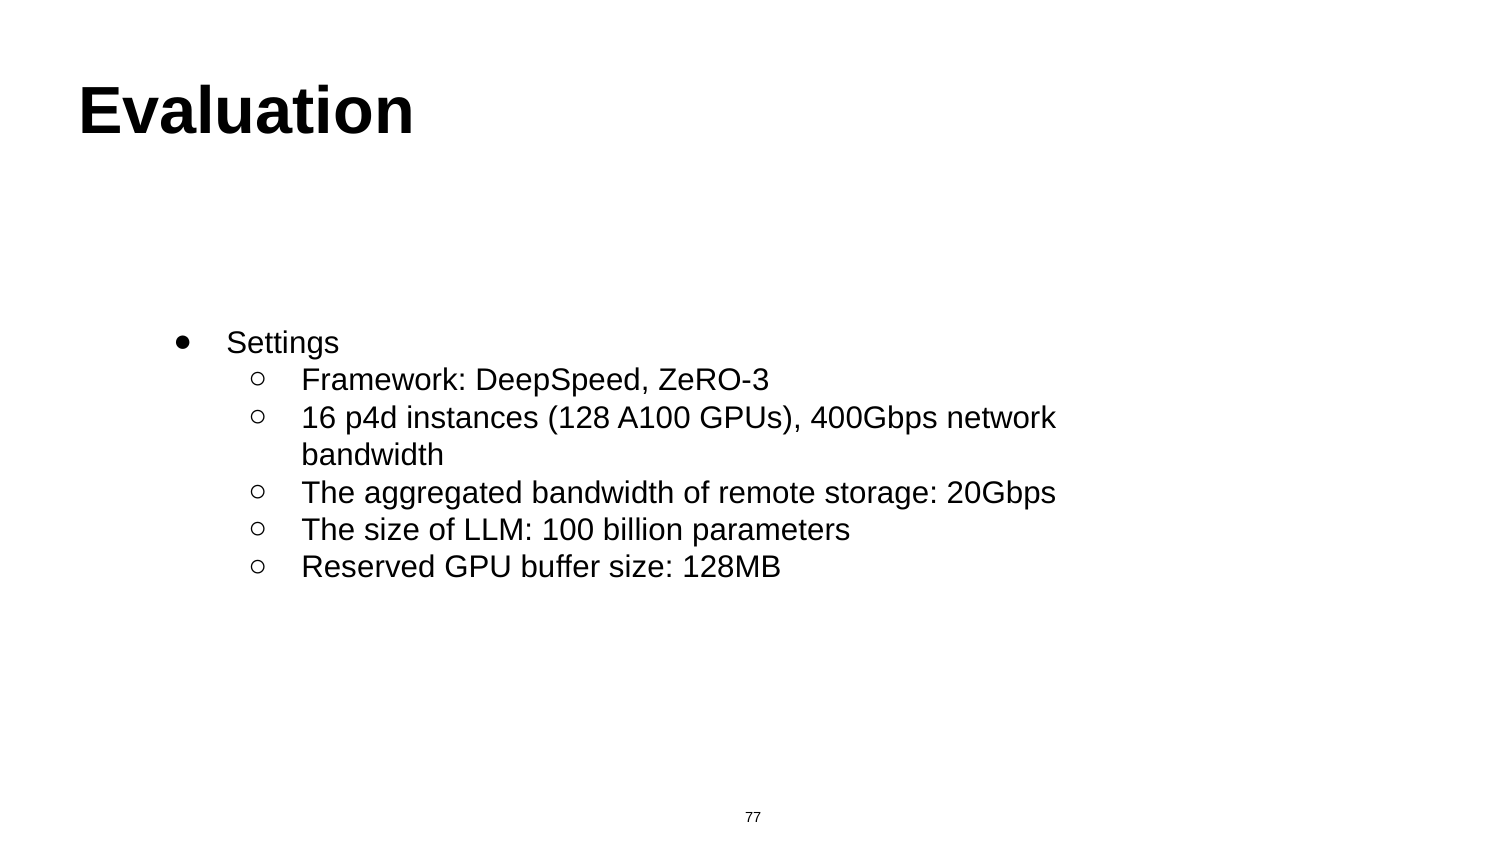

# Evaluation
Settings
Framework: DeepSpeed, ZeRO-3
16 p4d instances (128 A100 GPUs), 400Gbps network bandwidth
The aggregated bandwidth of remote storage: 20Gbps
The size of LLM: 100 billion parameters
Reserved GPU buﬀer size: 128MB
77